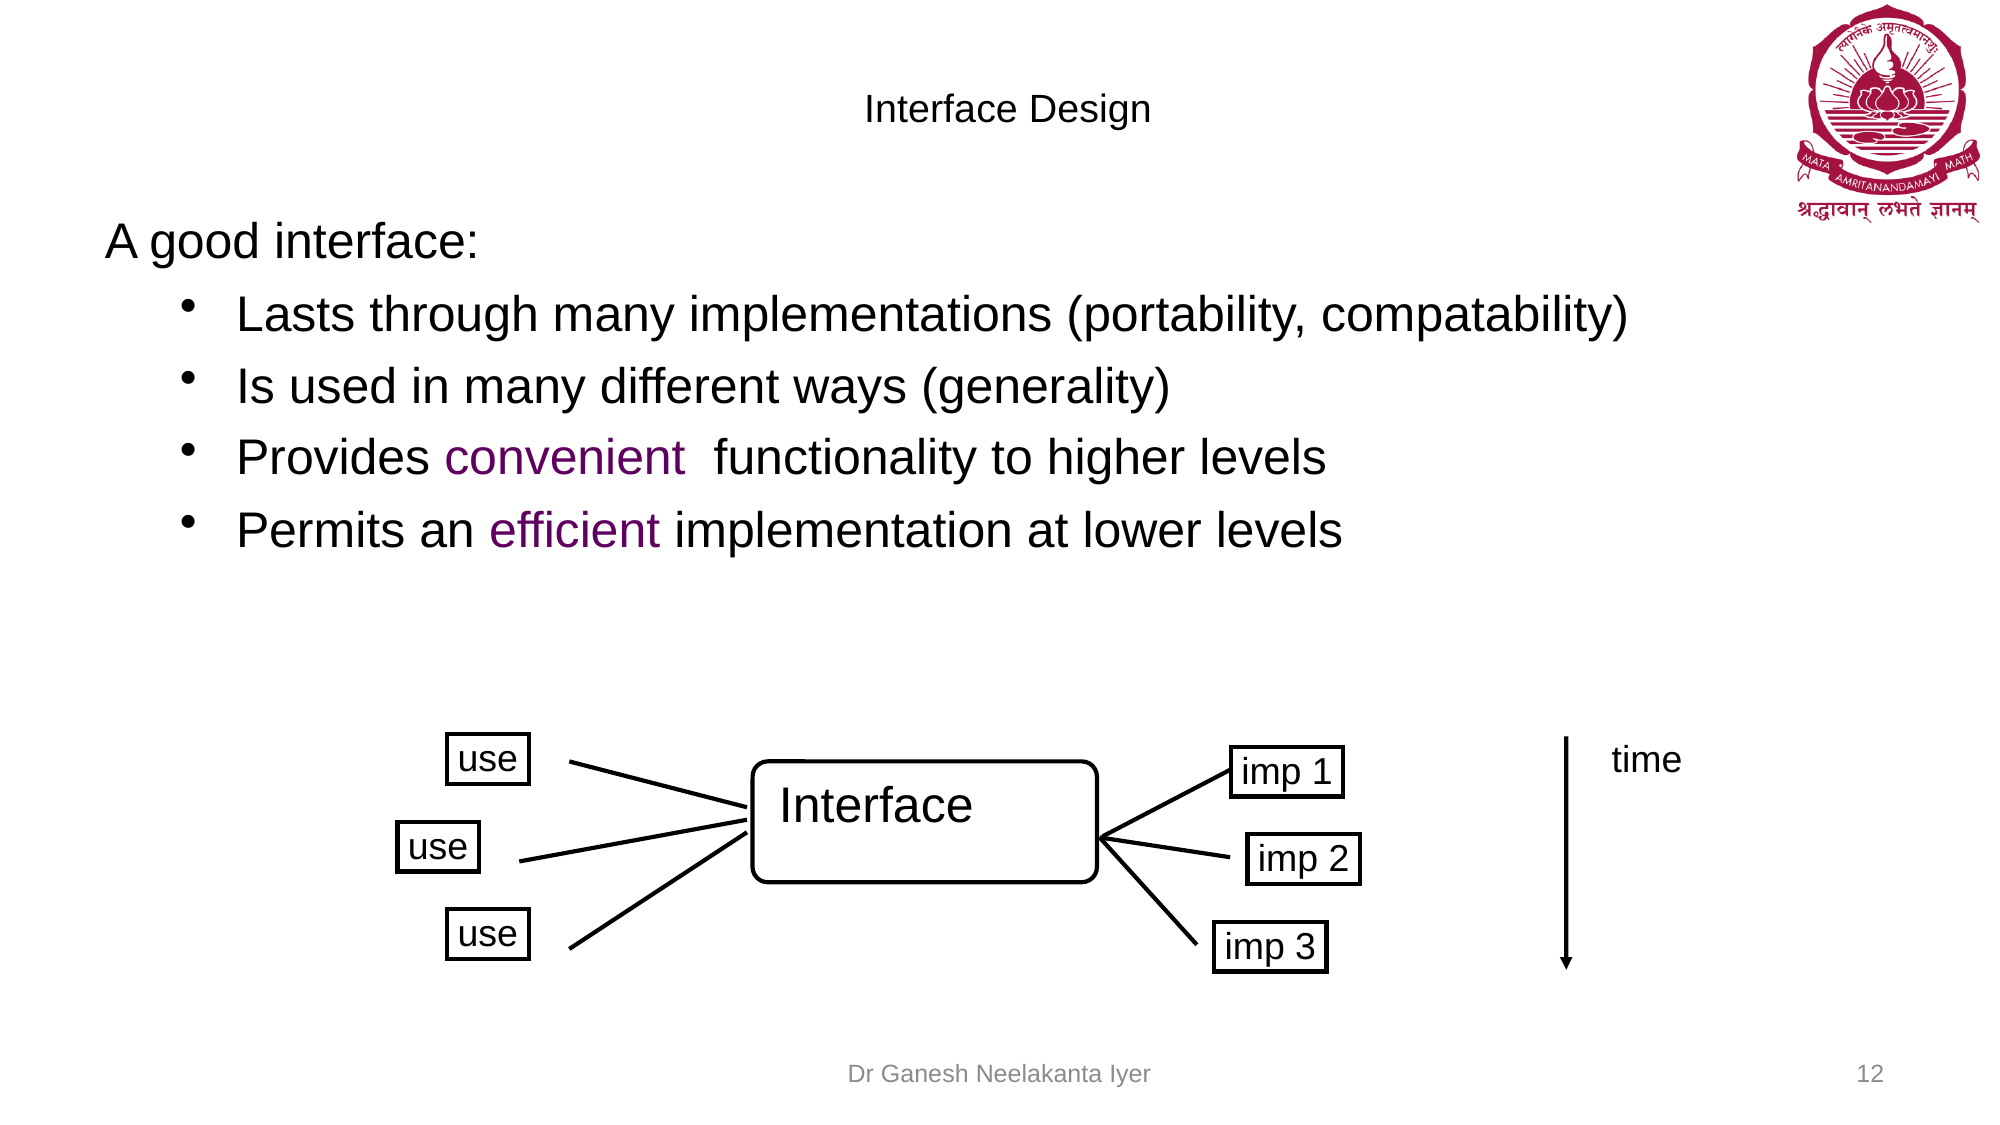

# Interface Design
A good interface:
Lasts through many implementations (portability, compatability)
Is used in many different ways (generality)
Provides convenient  functionality to higher levels
Permits an efficient implementation at lower levels
use

time
imp 1

Interface

use

imp 2

use
imp 3
Dr Ganesh Neelakanta Iyer
12